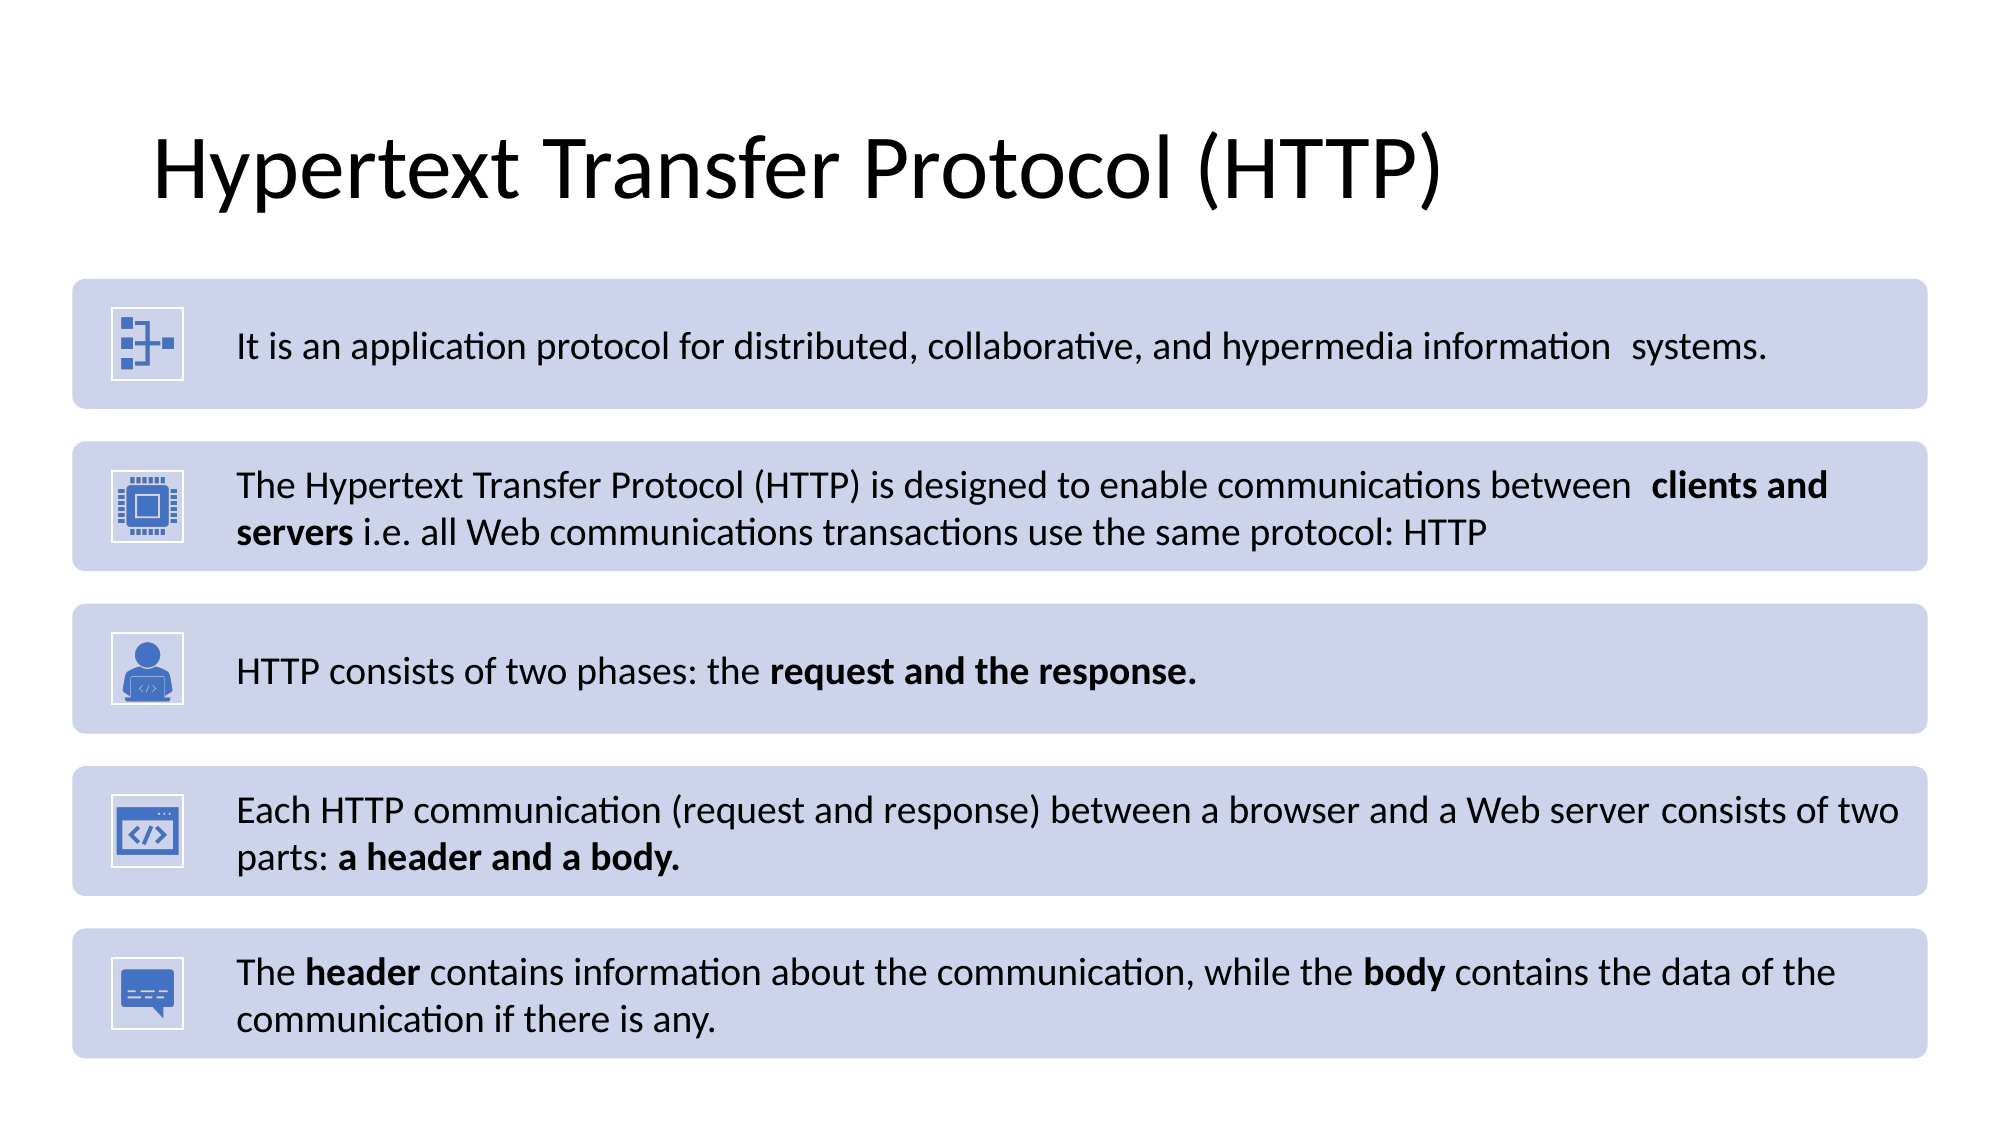

# Hypertext Transfer Protocol (HTTP)

It is an application protocol for distributed, collaborative, and hypermedia information  systems.

The Hypertext Transfer Protocol (HTTP) is designed to enable communications between  clients and servers i.e. all Web communications transactions use the same protocol: HTTP

HTTP consists of two phases: the request and the response.

Each HTTP communication (request and response) between a browser and a Web server consists of two parts: a header and a body.

The header contains information about the communication, while the body contains the data of the communication if there is any.